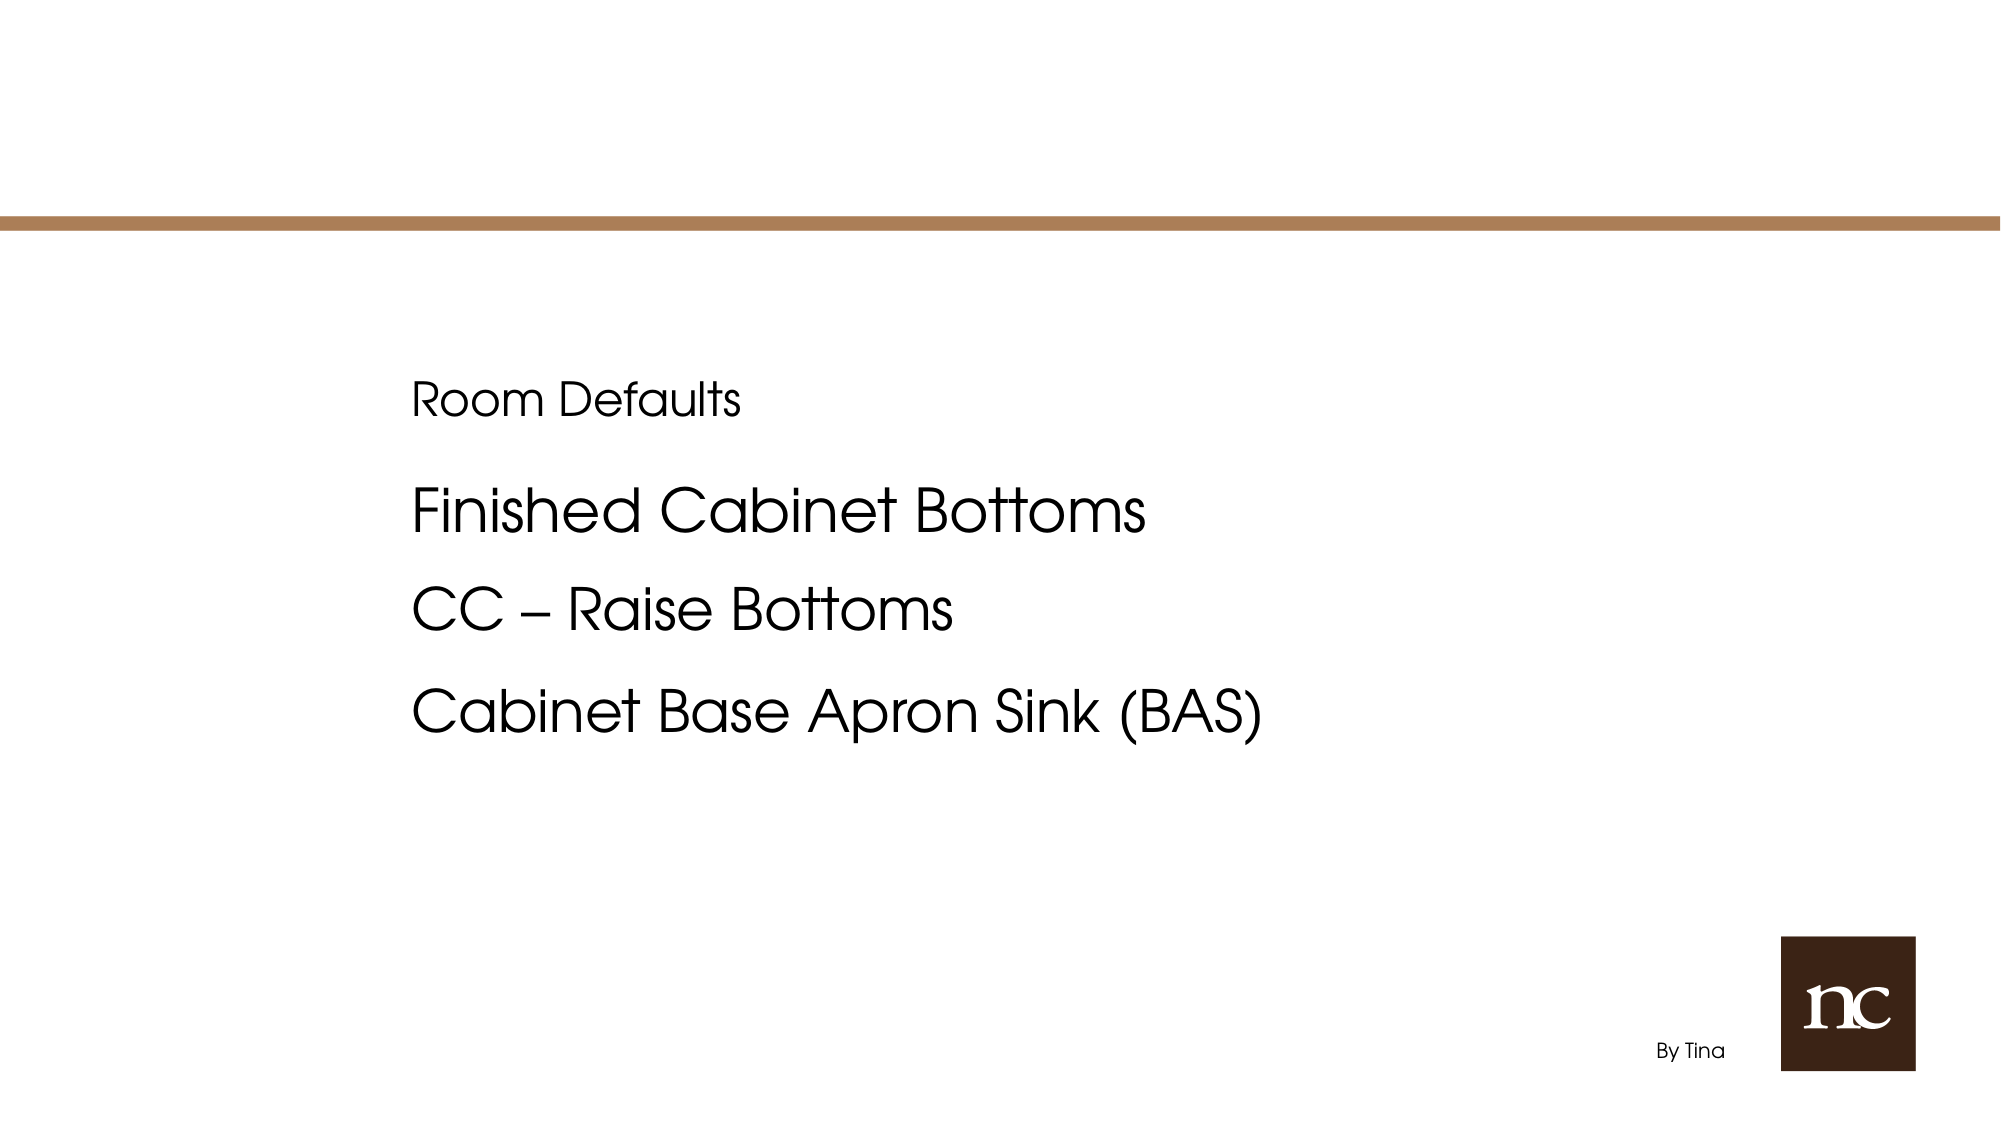

# Room Defaults
Finished Cabinet Bottoms
CC – Raise Bottoms
Cabinet Base Apron Sink (BAS)
By Tina